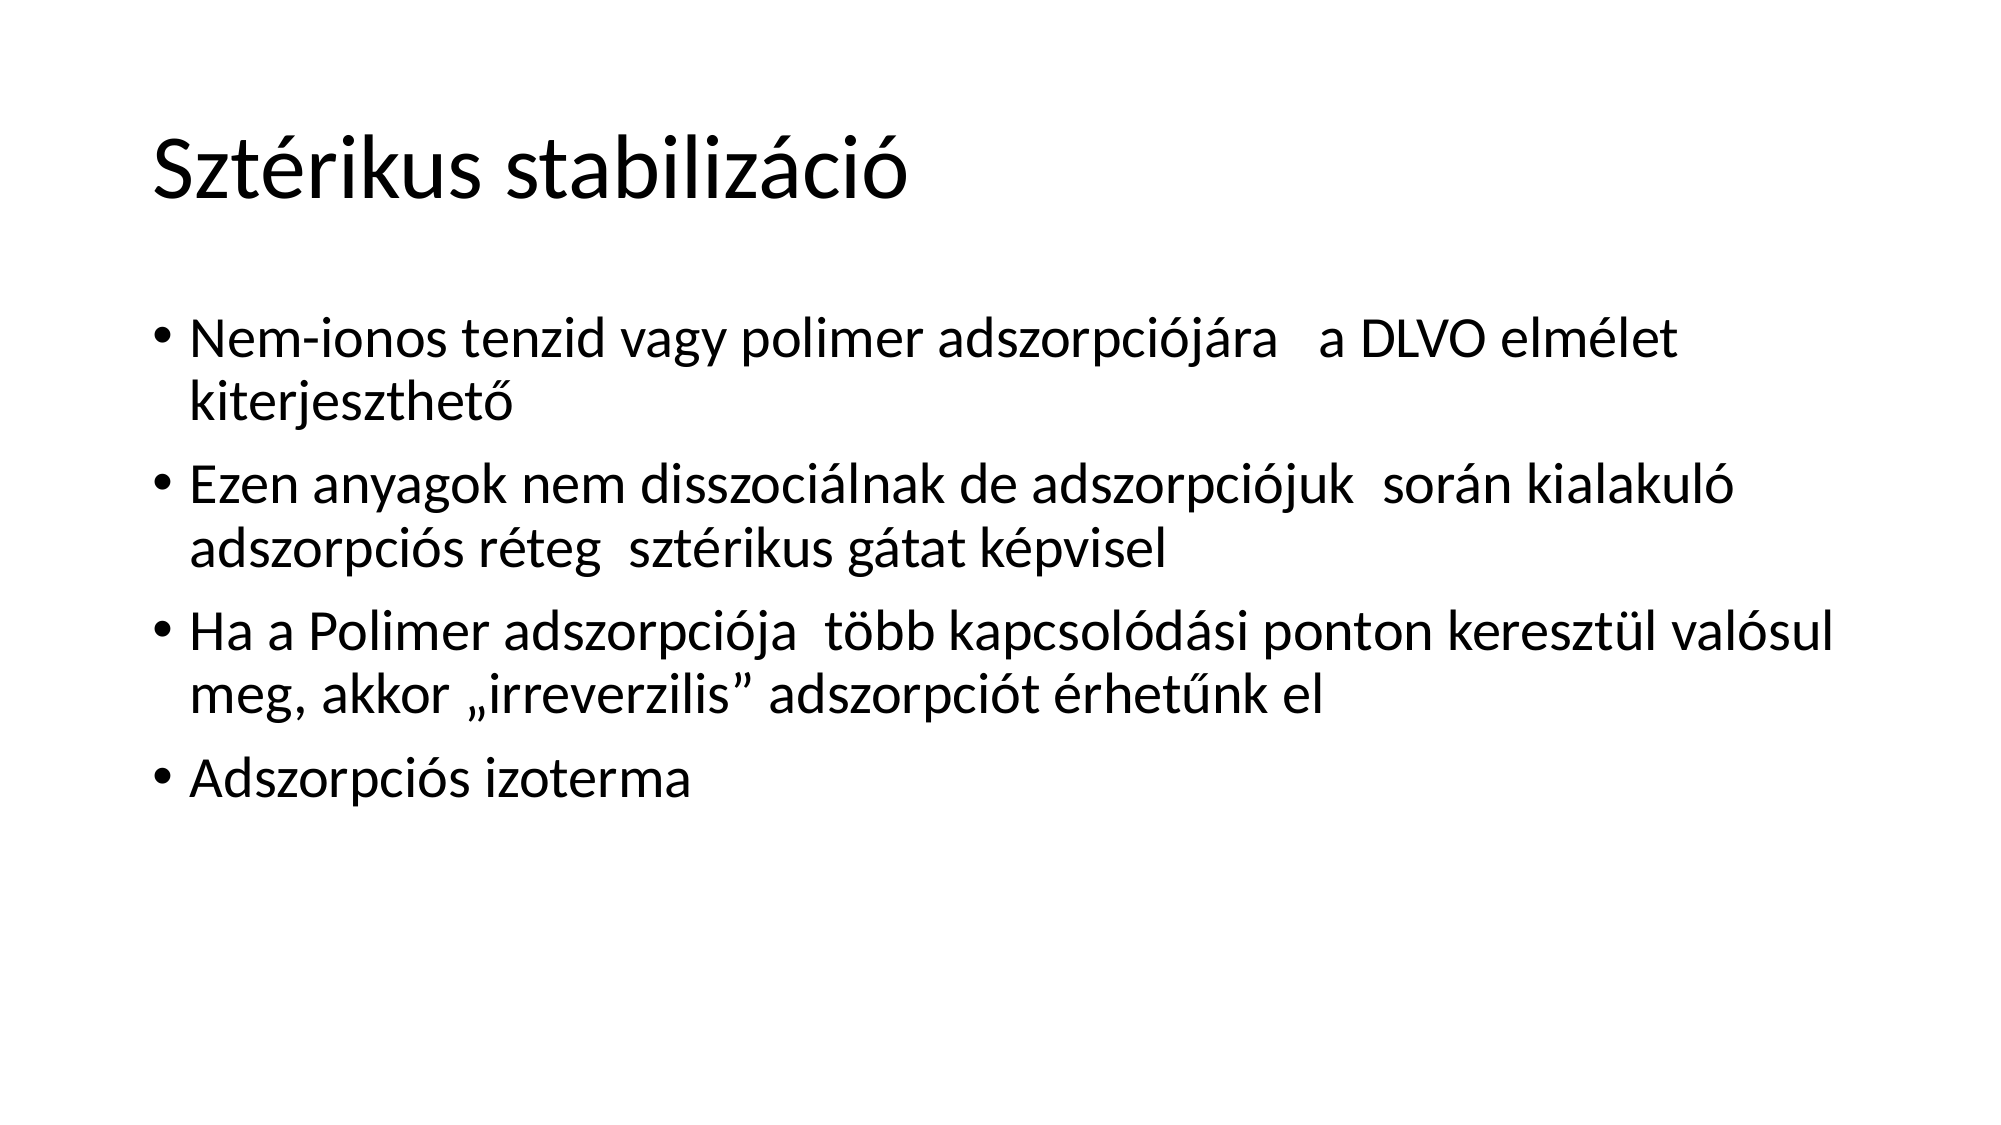

# Sztérikus stabilizáció
Nem-ionos tenzid vagy polimer adszorpciójára   a DLVO elmélet kiterjeszthető
Ezen anyagok nem disszociálnak de adszorpciójuk  során kialakuló adszorpciós réteg  sztérikus gátat képvisel
Ha a Polimer adszorpciója  több kapcsolódási ponton keresztül valósul meg, akkor „irreverzilis” adszorpciót érhetűnk el
Adszorpciós izoterma